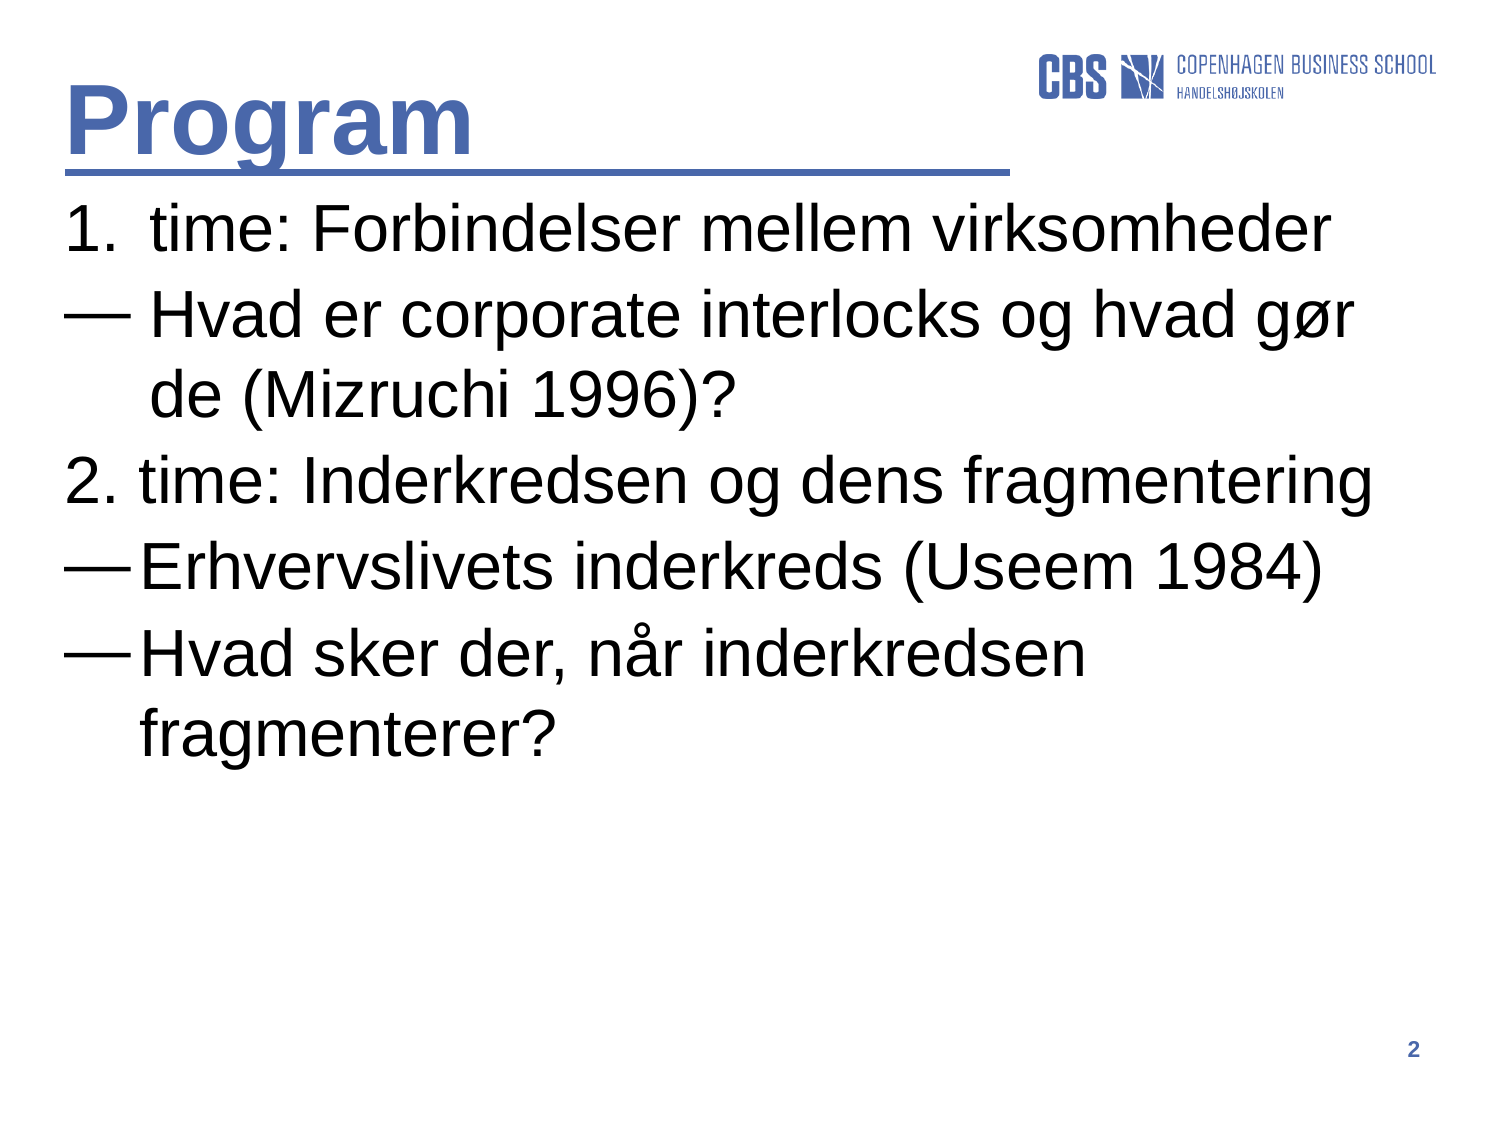

Program
time: Forbindelser mellem virksomheder
Hvad er corporate interlocks og hvad gør de (Mizruchi 1996)?
2. time: Inderkredsen og dens fragmentering
Erhvervslivets inderkreds (Useem 1984)
Hvad sker der, når inderkredsen fragmenterer?